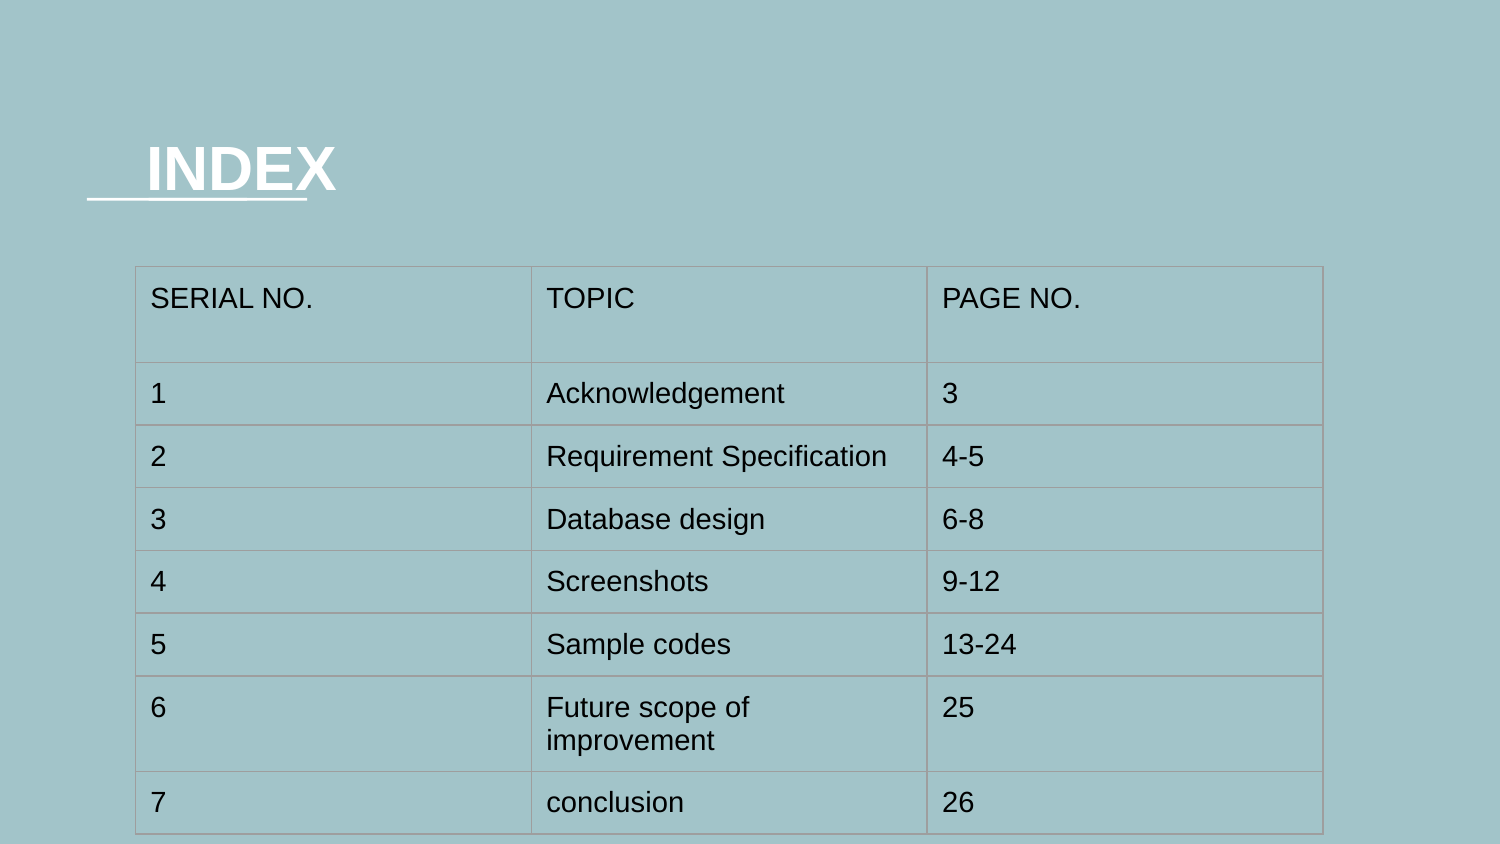

# INDEX
| SERIAL NO. | TOPIC | PAGE NO. |
| --- | --- | --- |
| 1 | Acknowledgement | 3 |
| 2 | Requirement Specification | 4-5 |
| 3 | Database design | 6-8 |
| 4 | Screenshots | 9-12 |
| 5 | Sample codes | 13-24 |
| 6 | Future scope of improvement | 25 |
| 7 | conclusion | 26 |